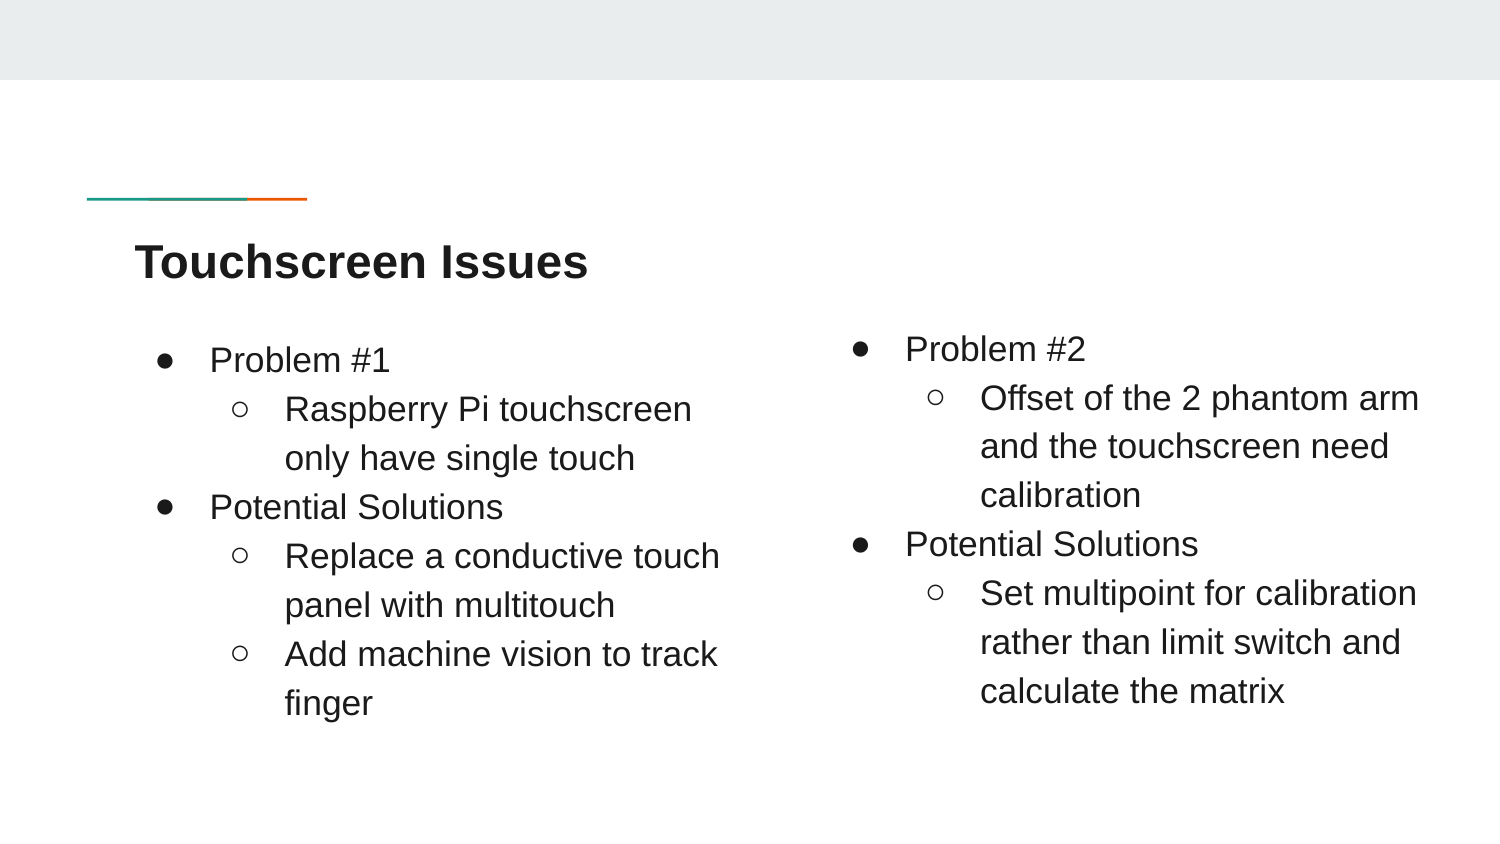

# Touchscreen Issues
Problem #2
Offset of the 2 phantom arm and the touchscreen need calibration
Potential Solutions
Set multipoint for calibration rather than limit switch and calculate the matrix
Problem #1
Raspberry Pi touchscreen only have single touch
Potential Solutions
Replace a conductive touch panel with multitouch
Add machine vision to track finger